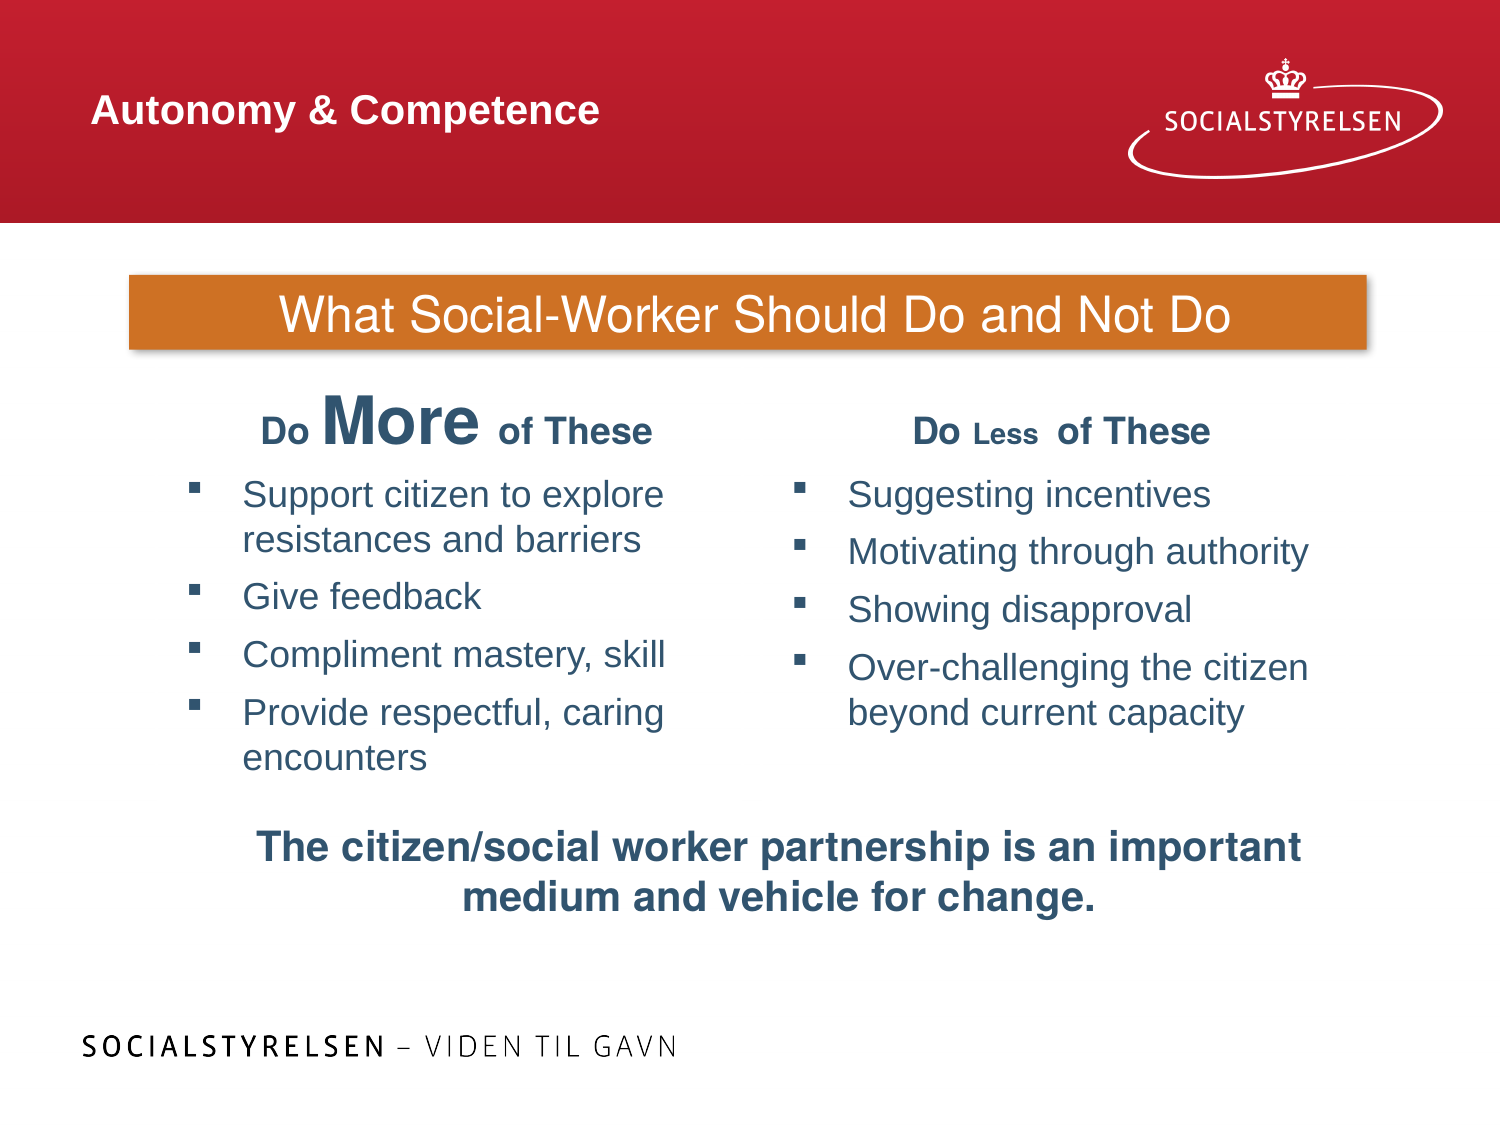

# Autonomy & Competence
What Social-Worker Should Do and Not Do
Do More of These
Support citizen to explore resistances and barriers
Give feedback
Compliment mastery, skill
Provide respectful, caring encounters
Do Less of These
Suggesting incentives
Motivating through authority
Showing disapproval
Over-challenging the citizen beyond current capacity

The citizen/social worker partnership is an important medium and vehicle for change.